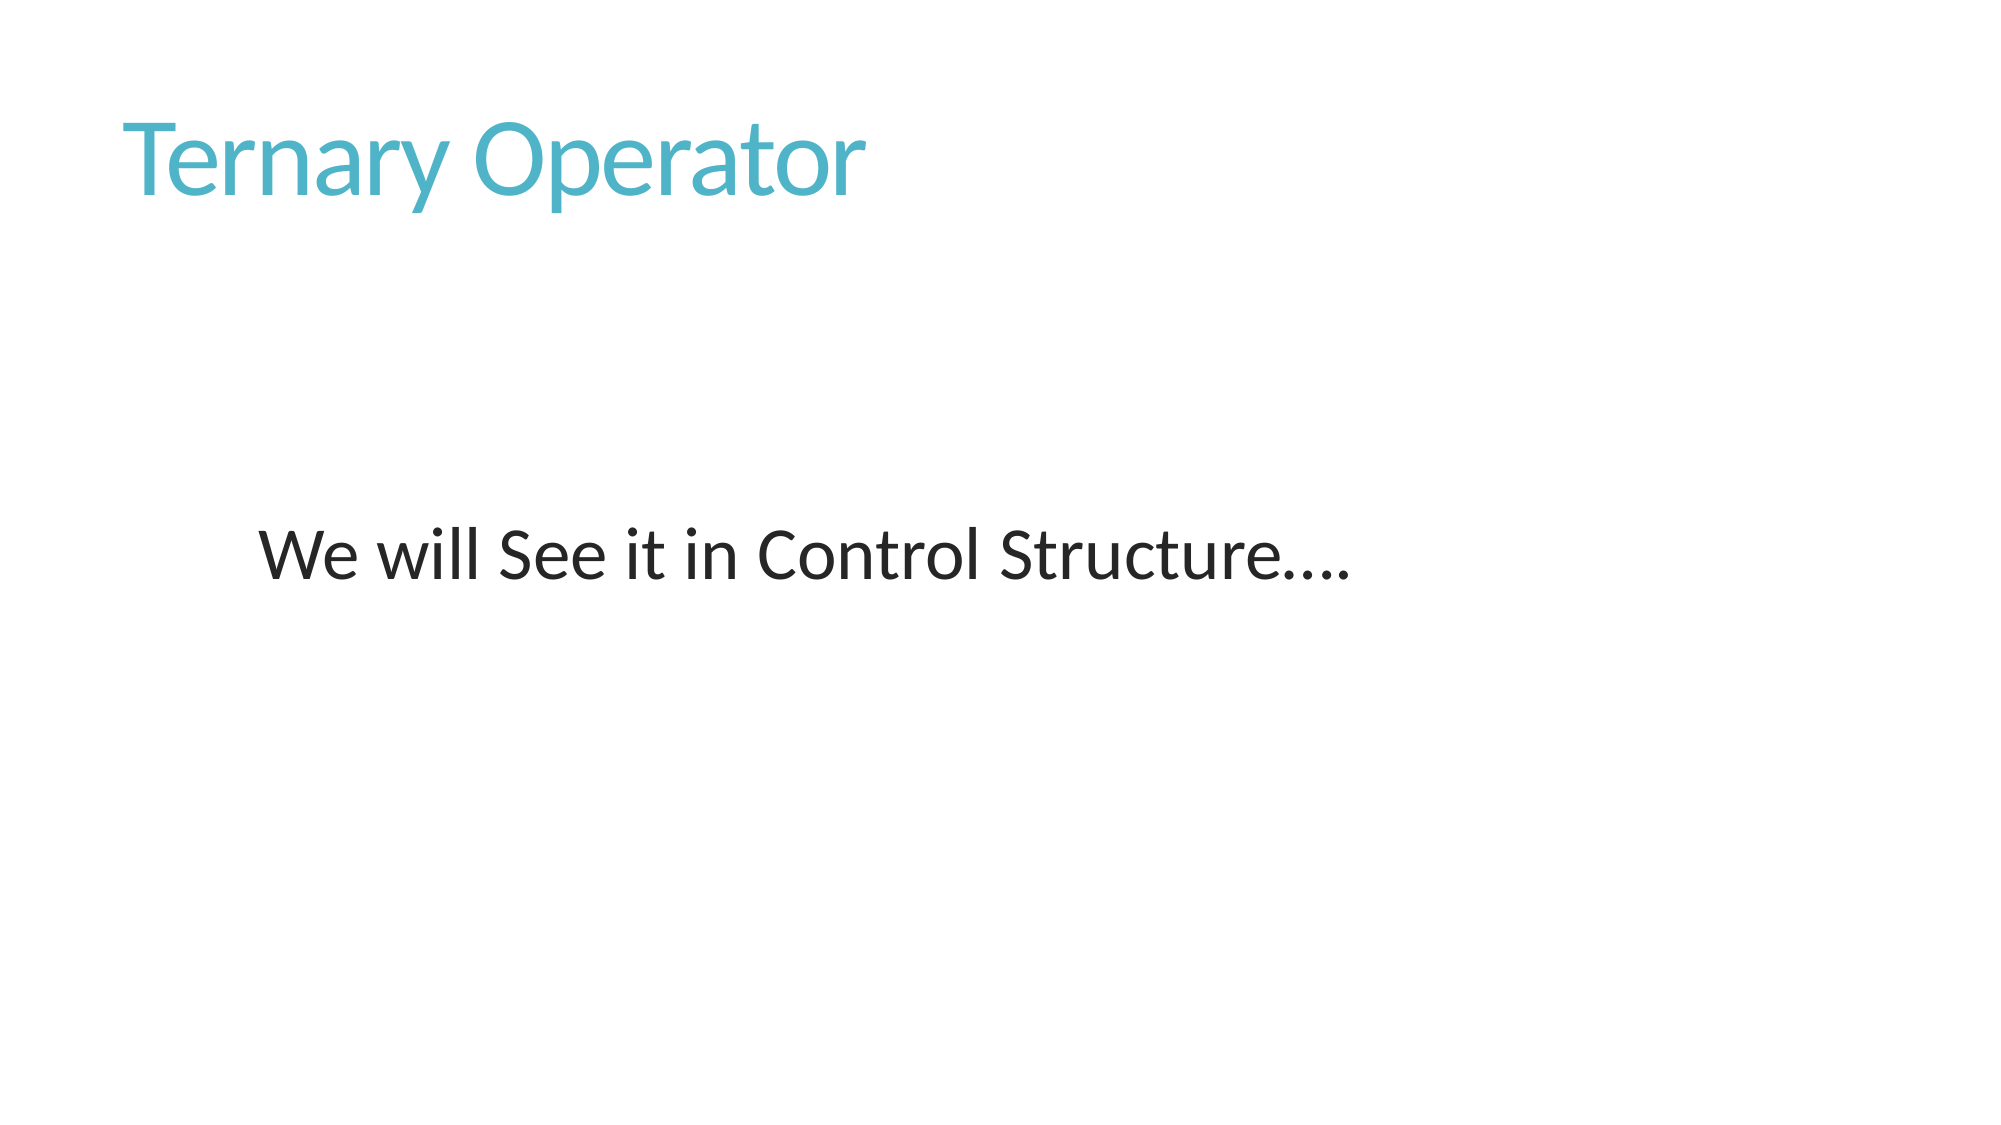

# Ternary Operator

We will See it in Control Structure….